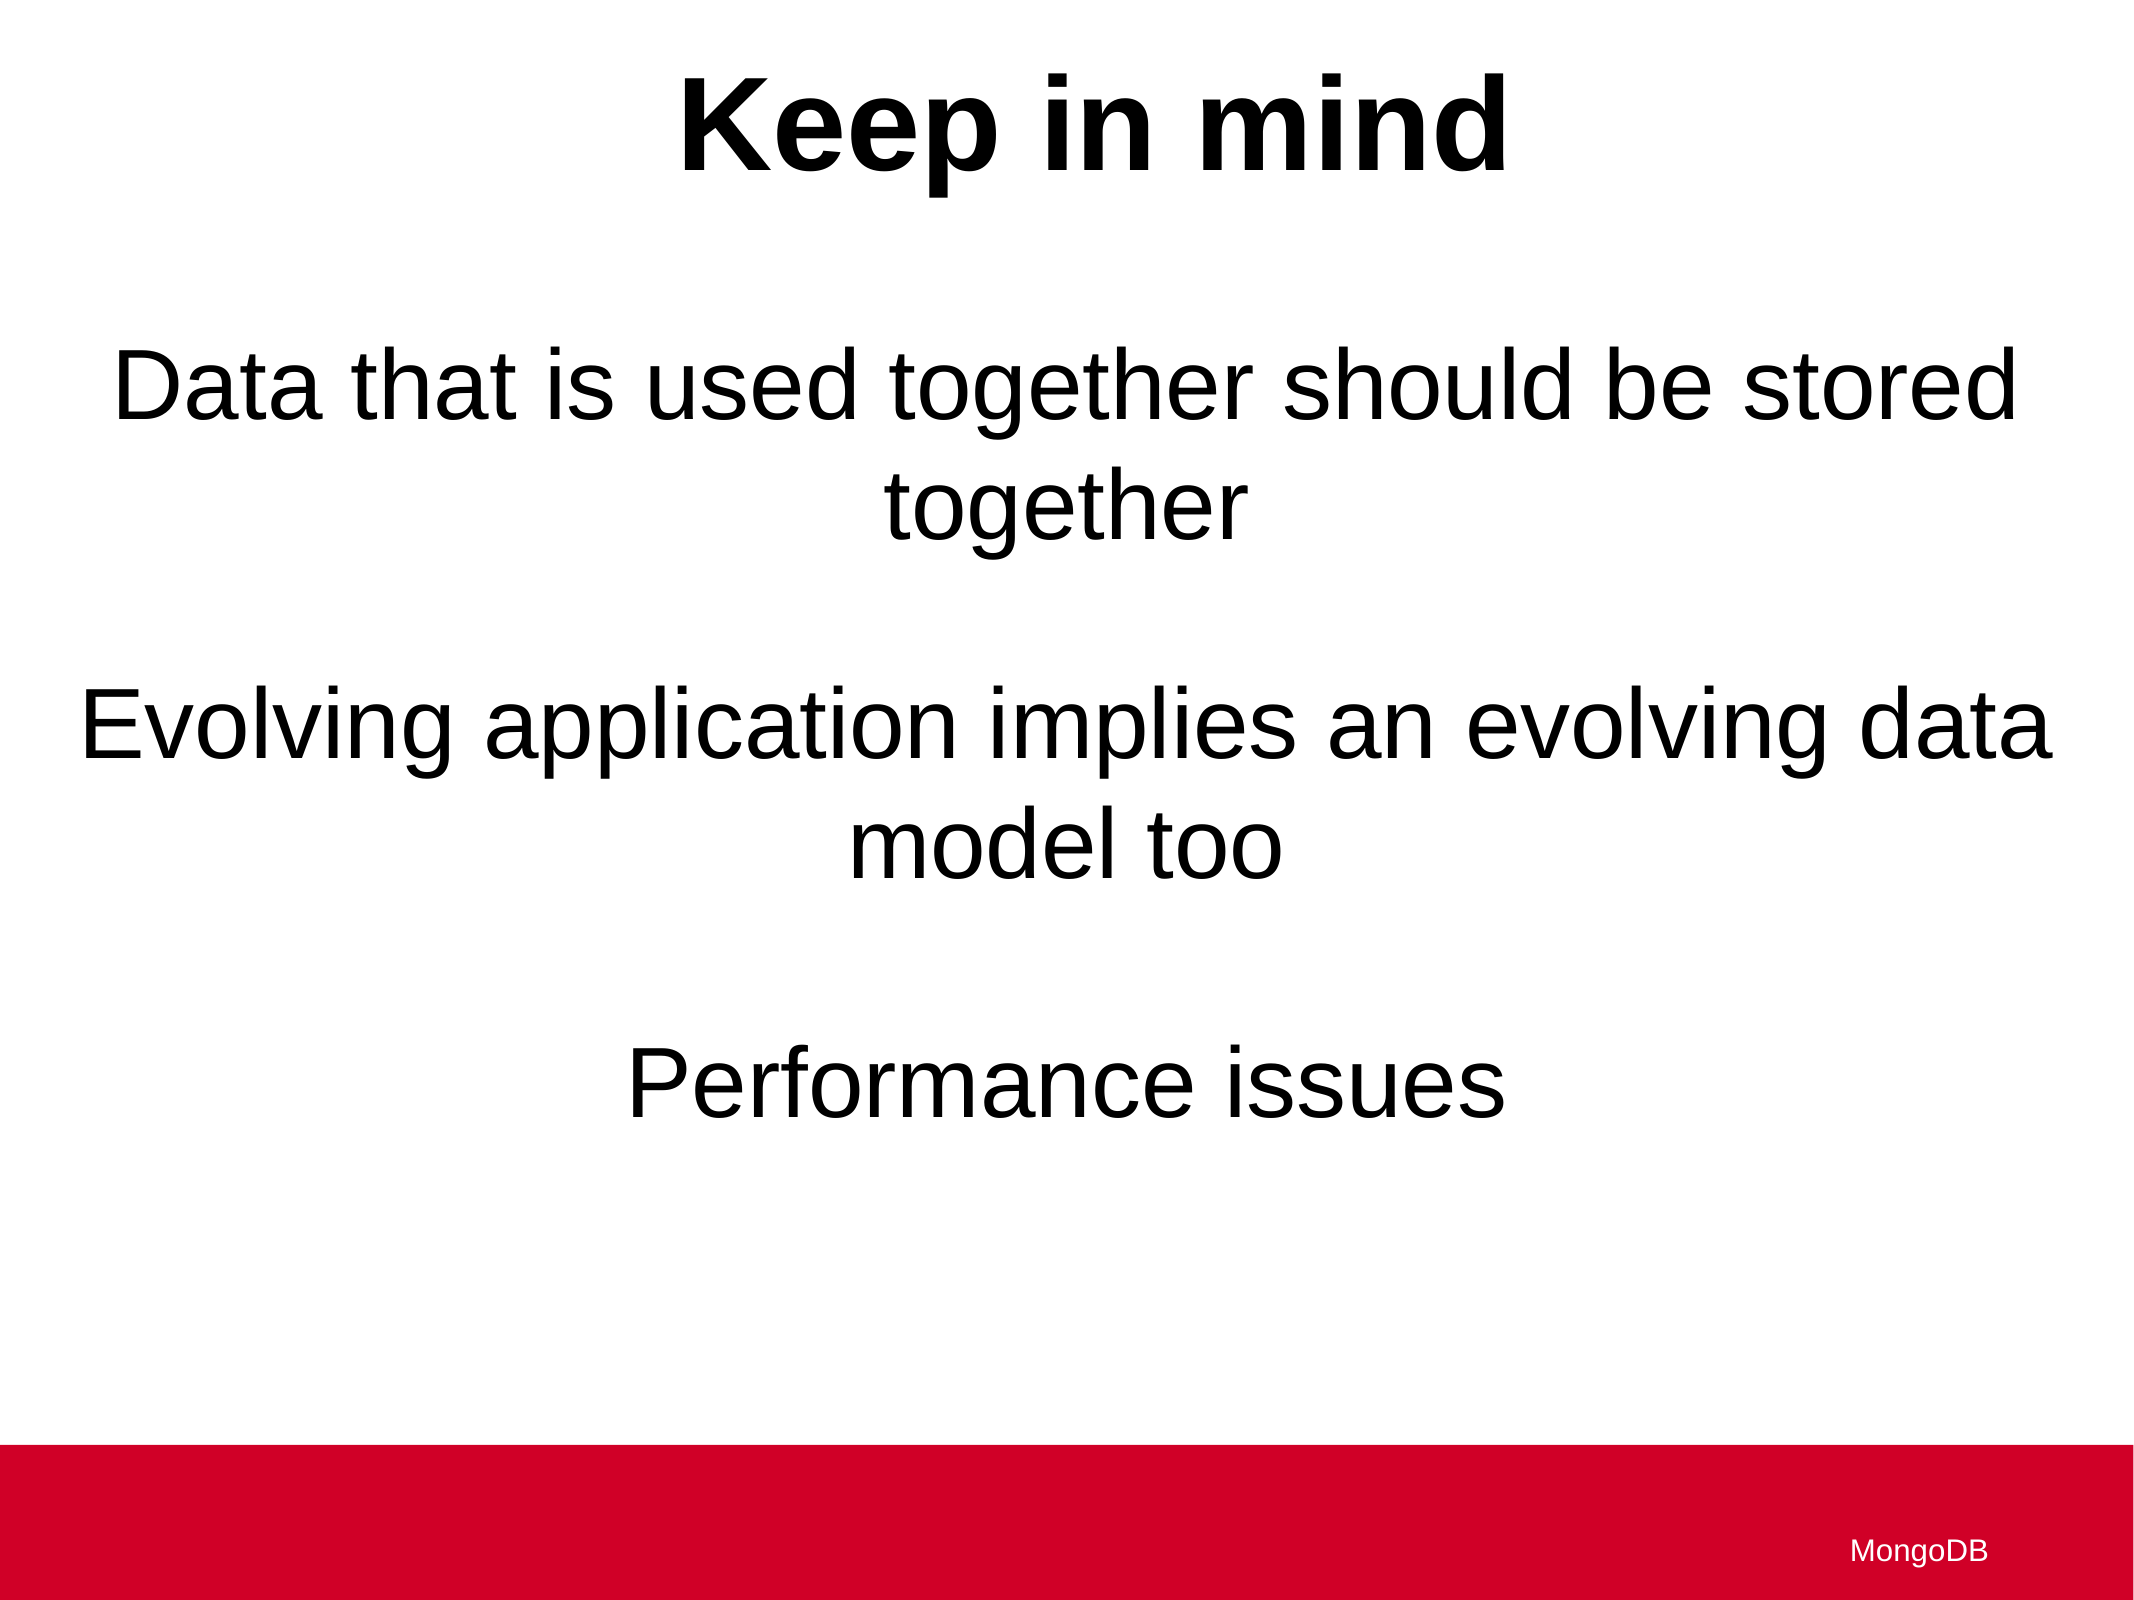

Keep in mind
Data that is used together should be stored together
Evolving application implies an evolving data model too
Performance issues
50